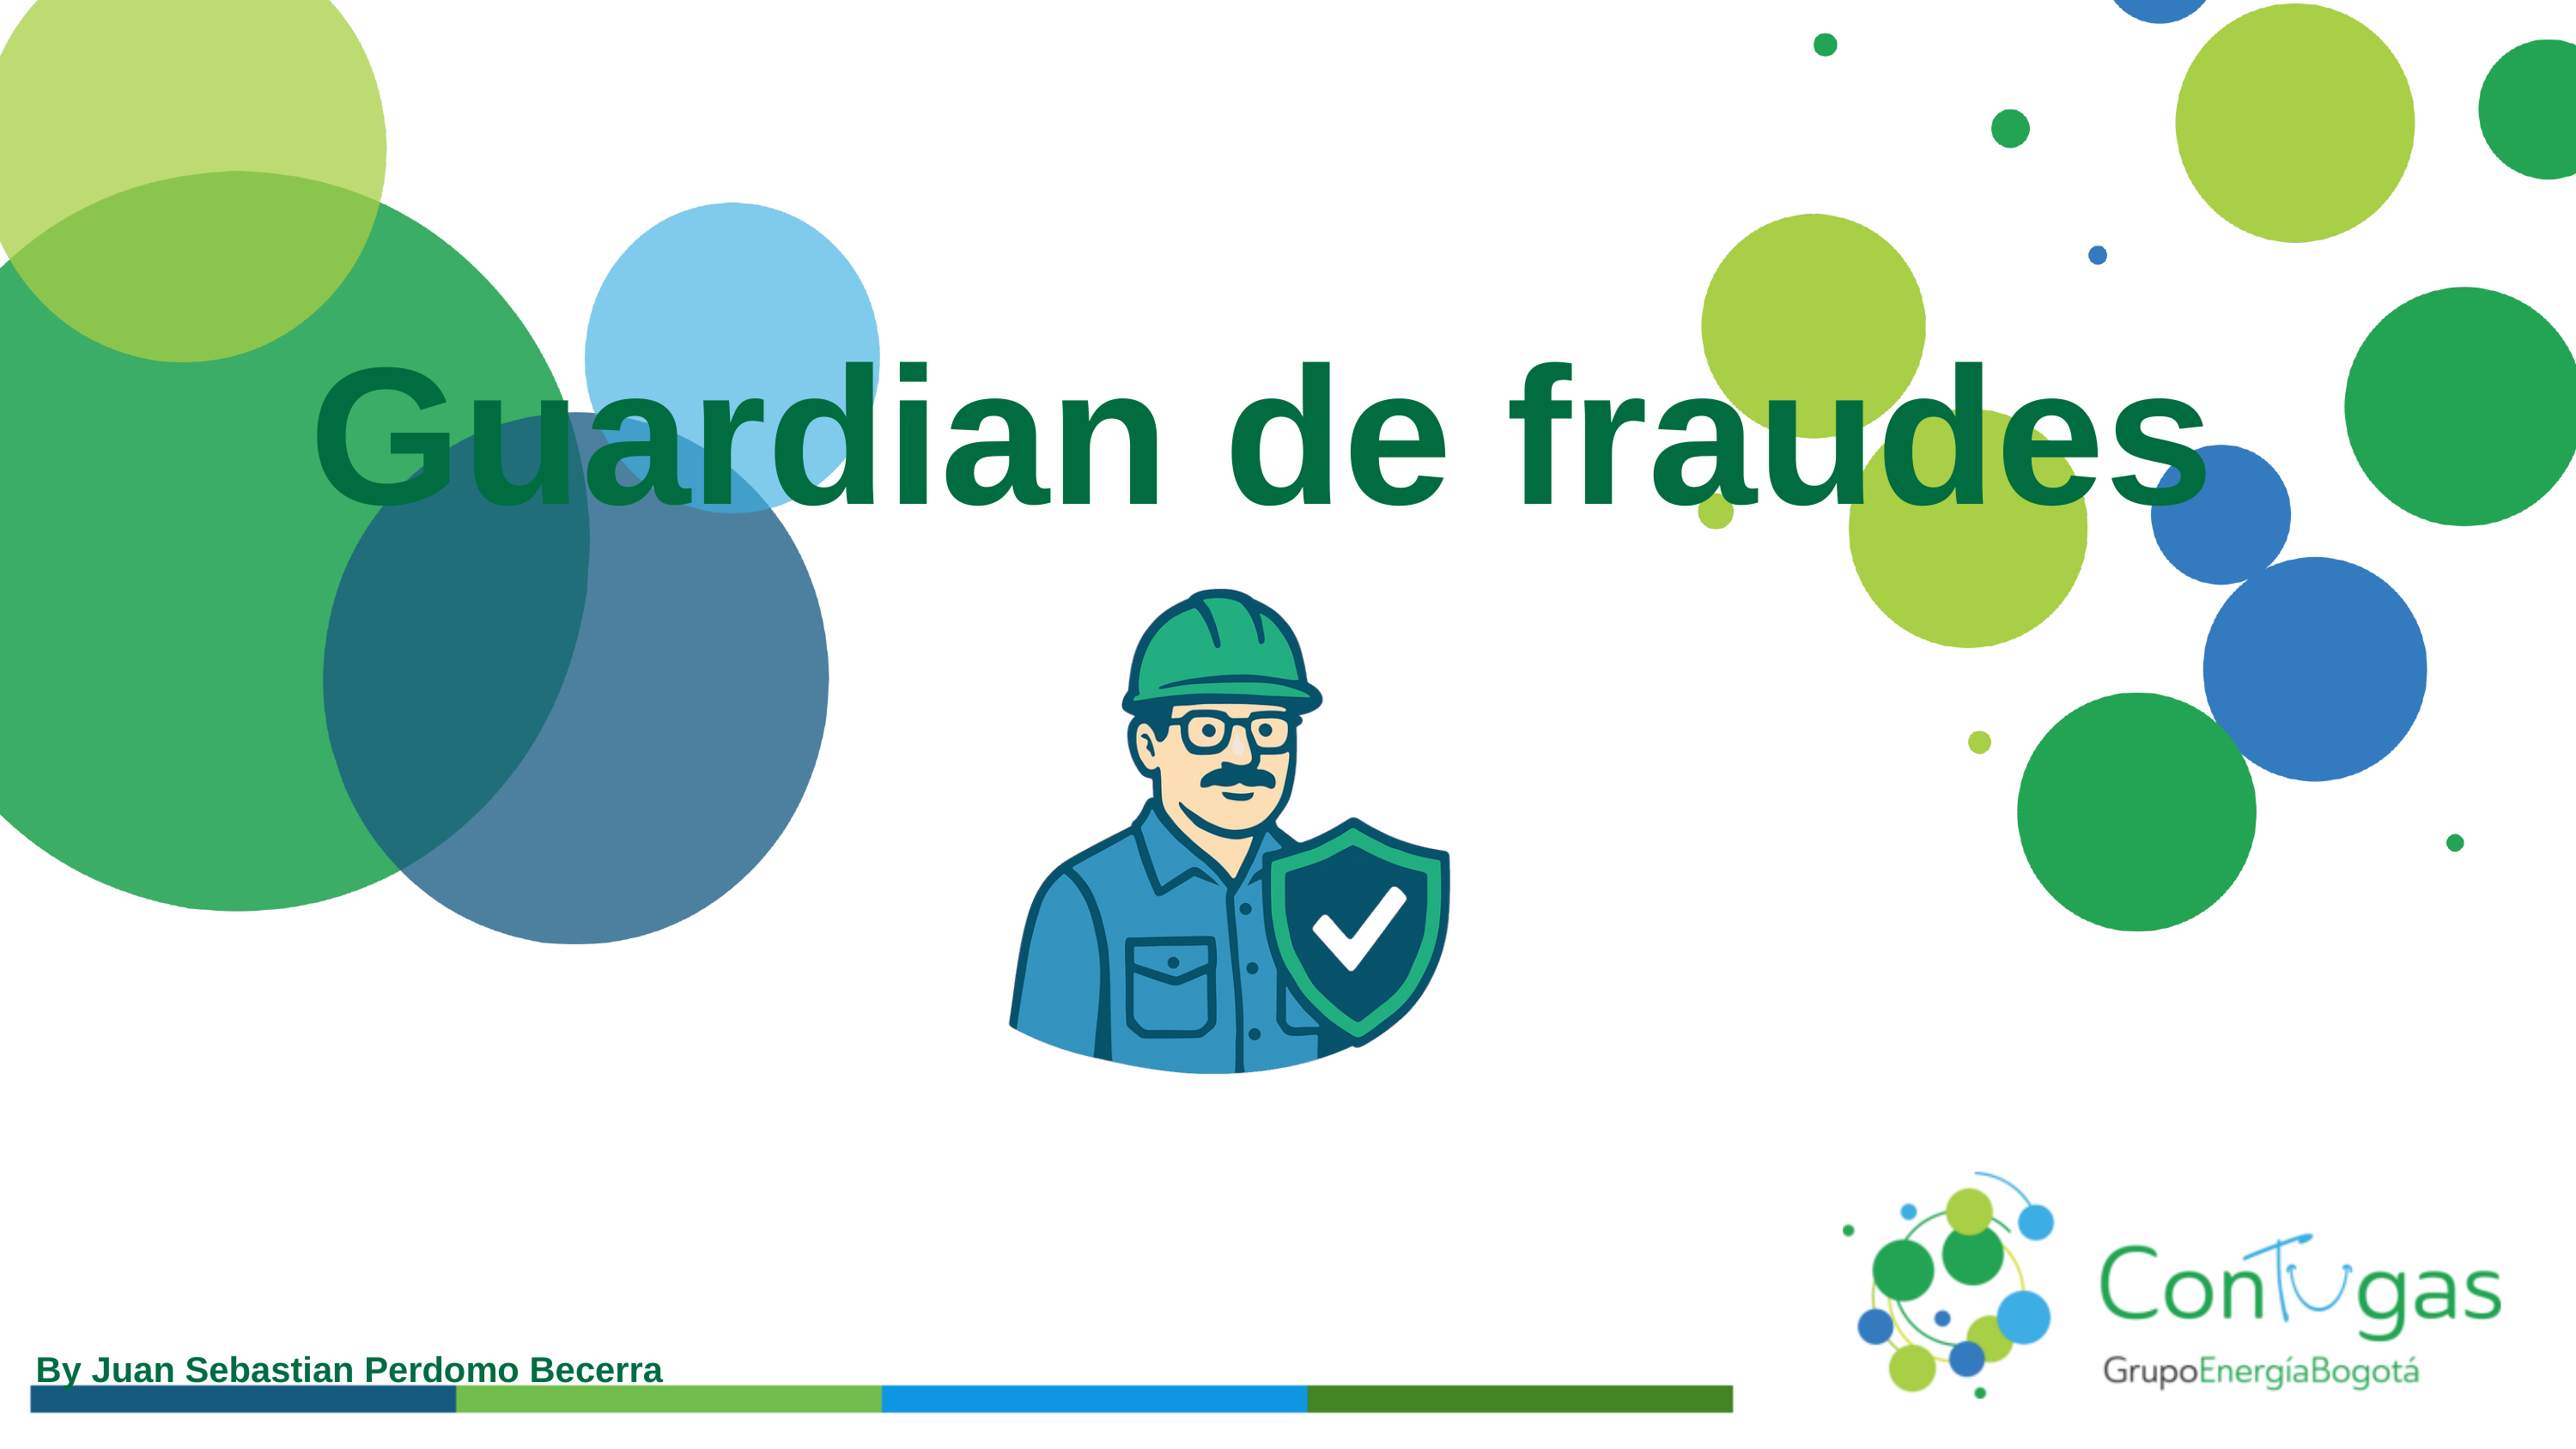

Guardian de fraudes

By Juan Sebastian Perdomo Becerra